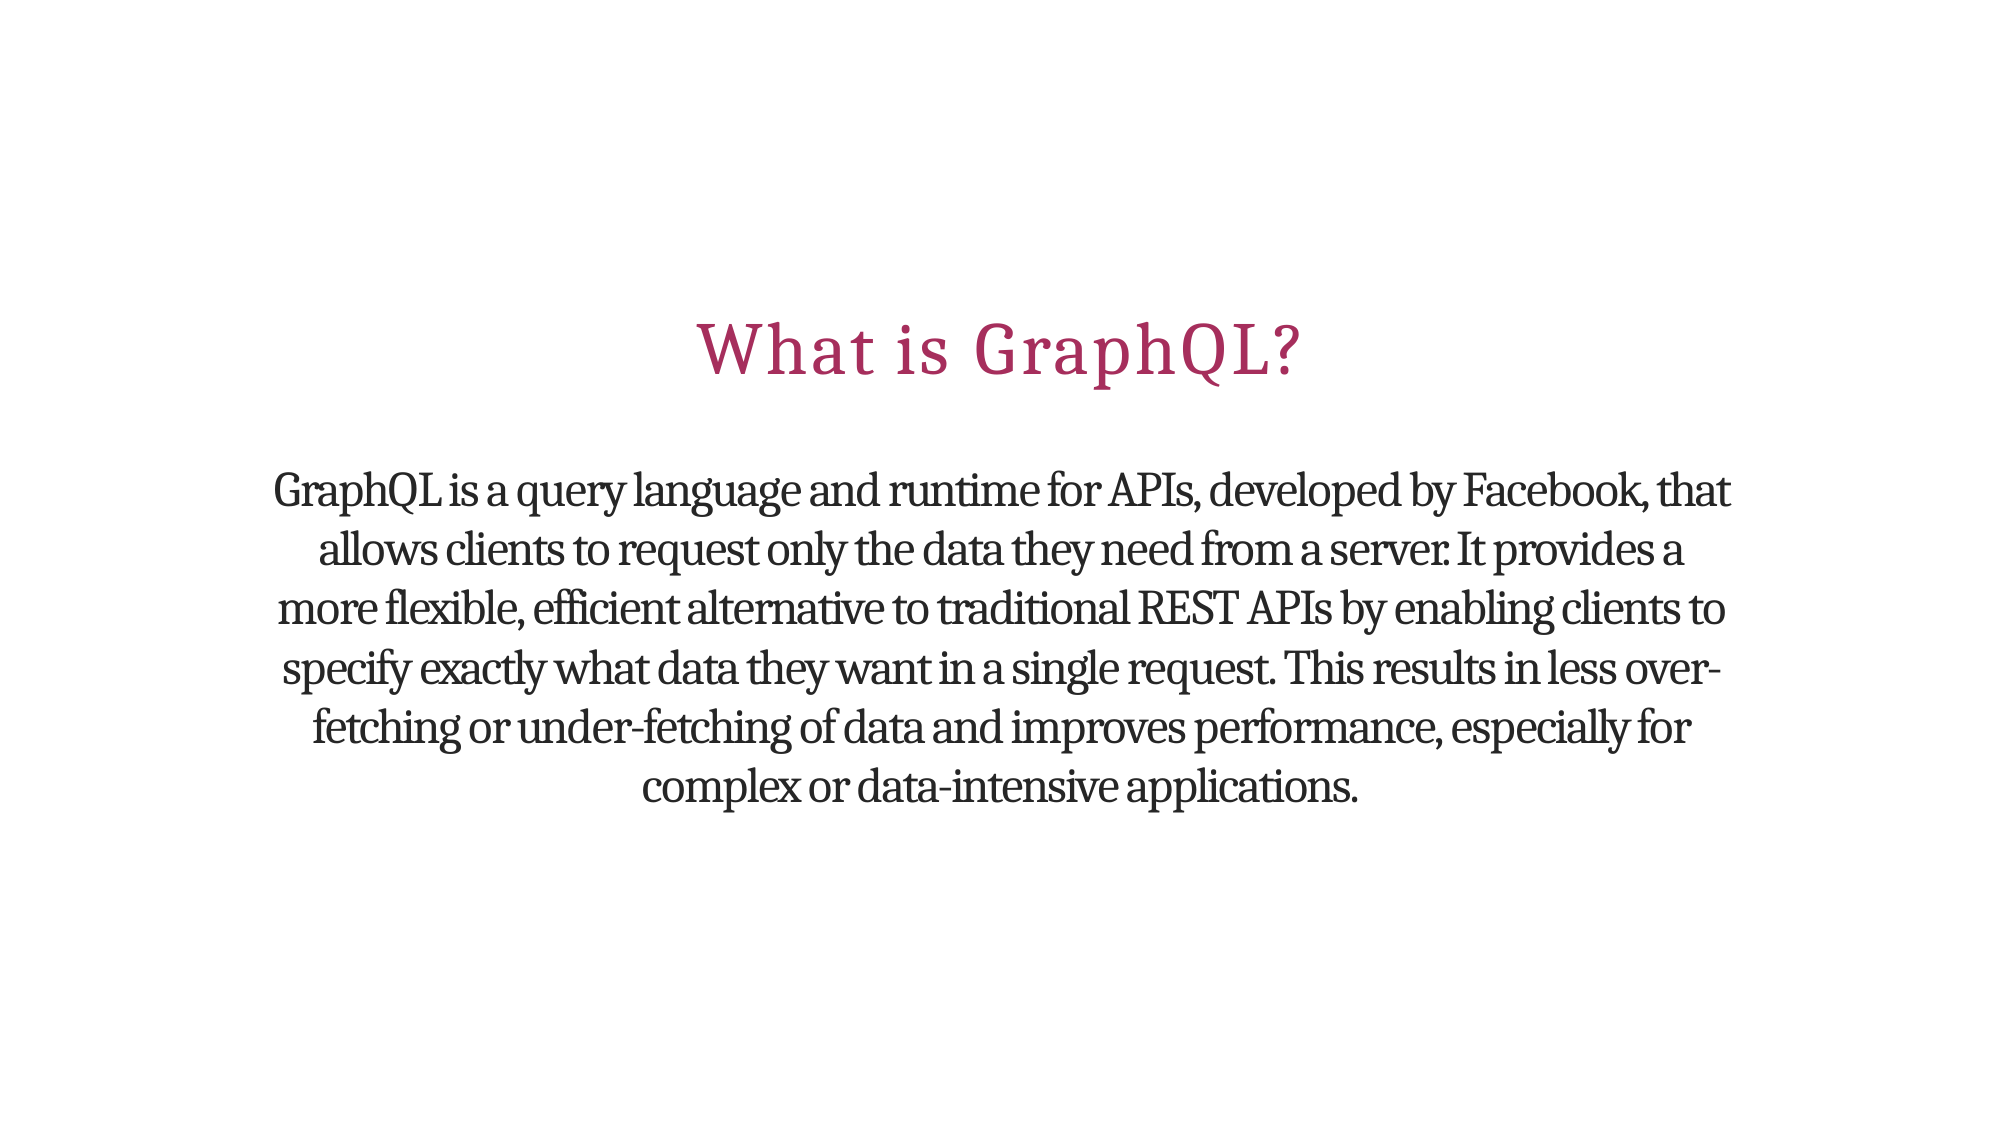

# What is GraphQL?
GraphQL is a query language and runtime for APIs, developed by Facebook, that allows clients to request only the data they need from a server. It provides a more flexible, efficient alternative to traditional REST APIs by enabling clients to specify exactly what data they want in a single request. This results in less over-fetching or under-fetching of data and improves performance, especially for complex or data-intensive applications.